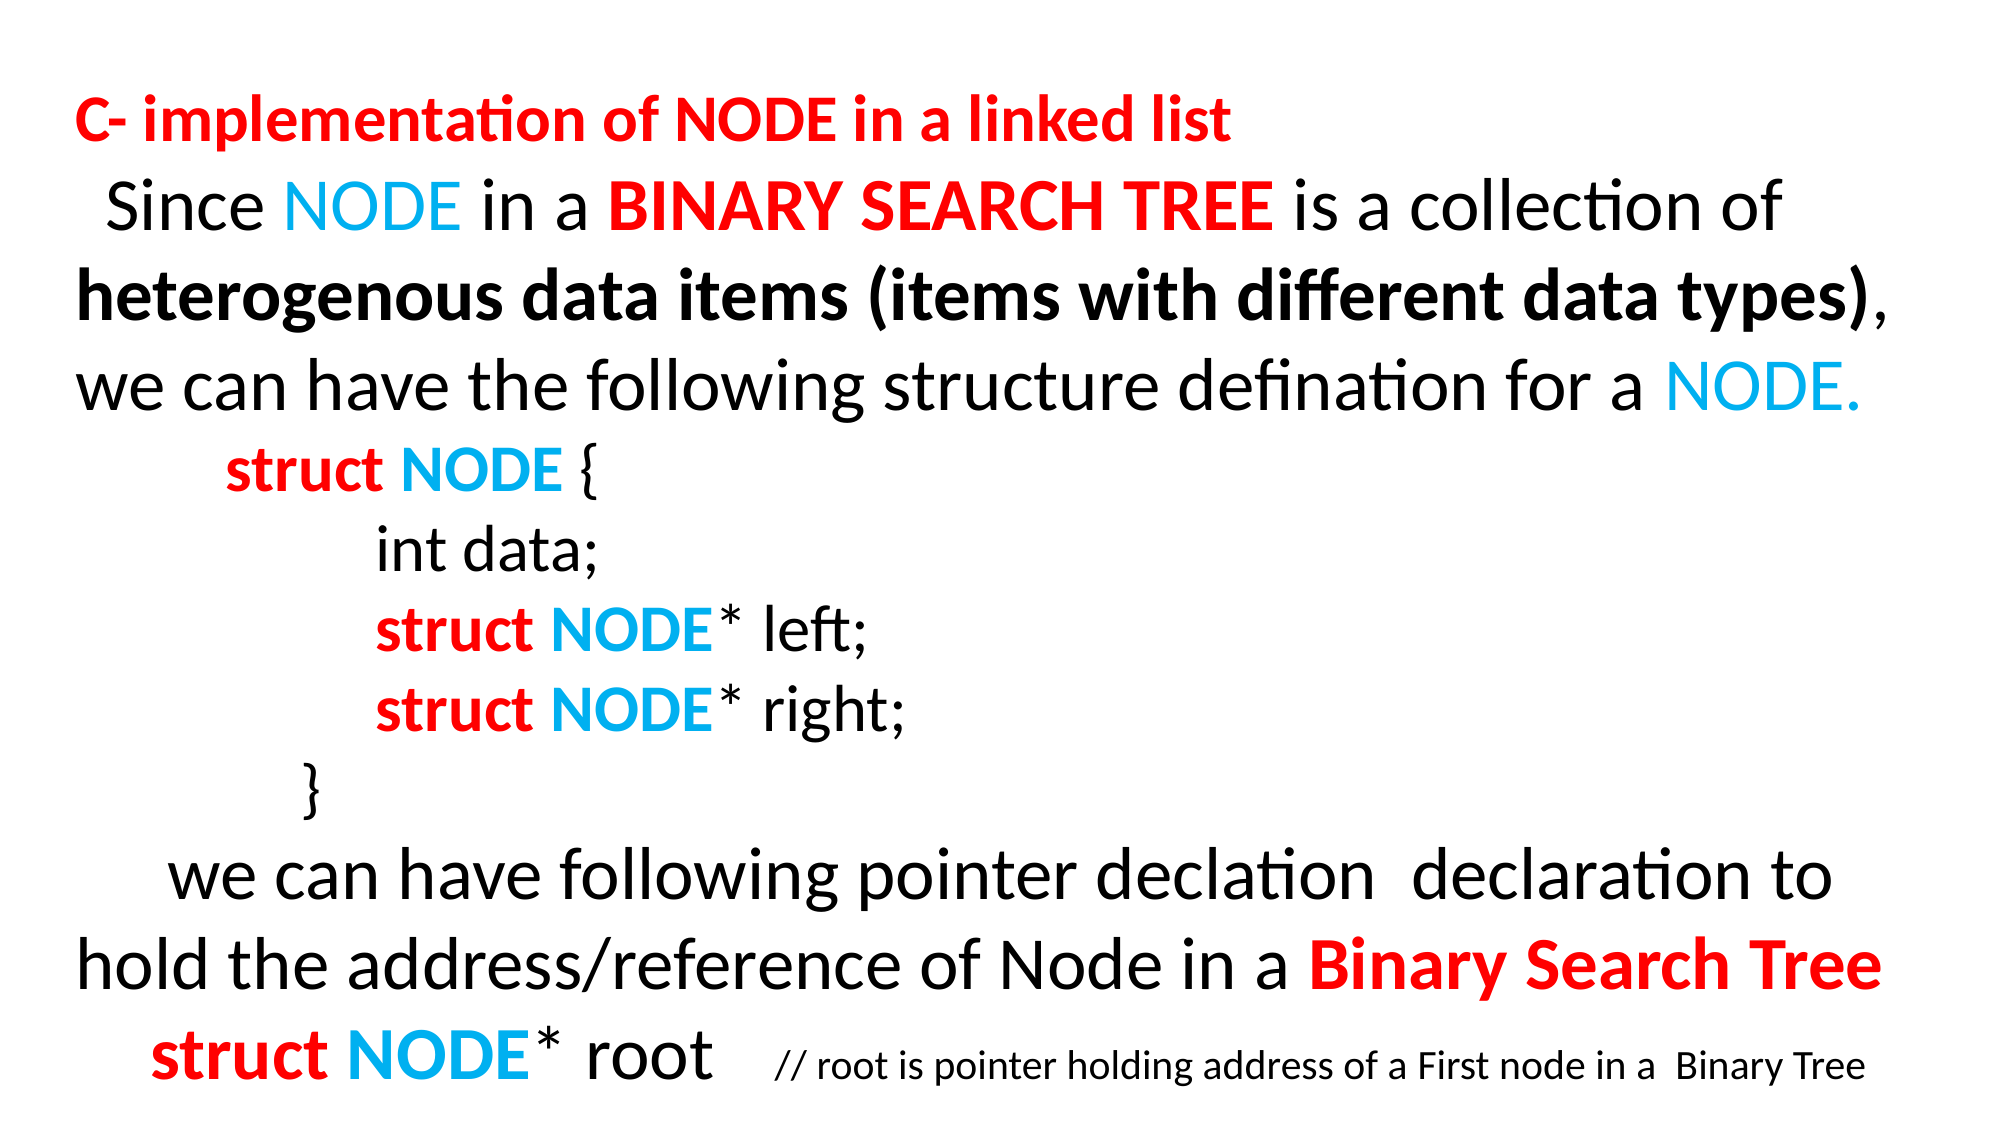

C- implementation of NODE in a linked list
  Since NODE in a BINARY SEARCH TREE is a collection of heterogenous data items (items with different data types), we can have the following structure defination for a NODE.
struct NODE {
    	int data;
    	struct NODE* left;
struct NODE* right;
}
 we can have following pointer declation  declaration to hold the address/reference of Node in a Binary Search Tree
struct NODE* root    // root is pointer holding address of a First node in a  Binary Tree